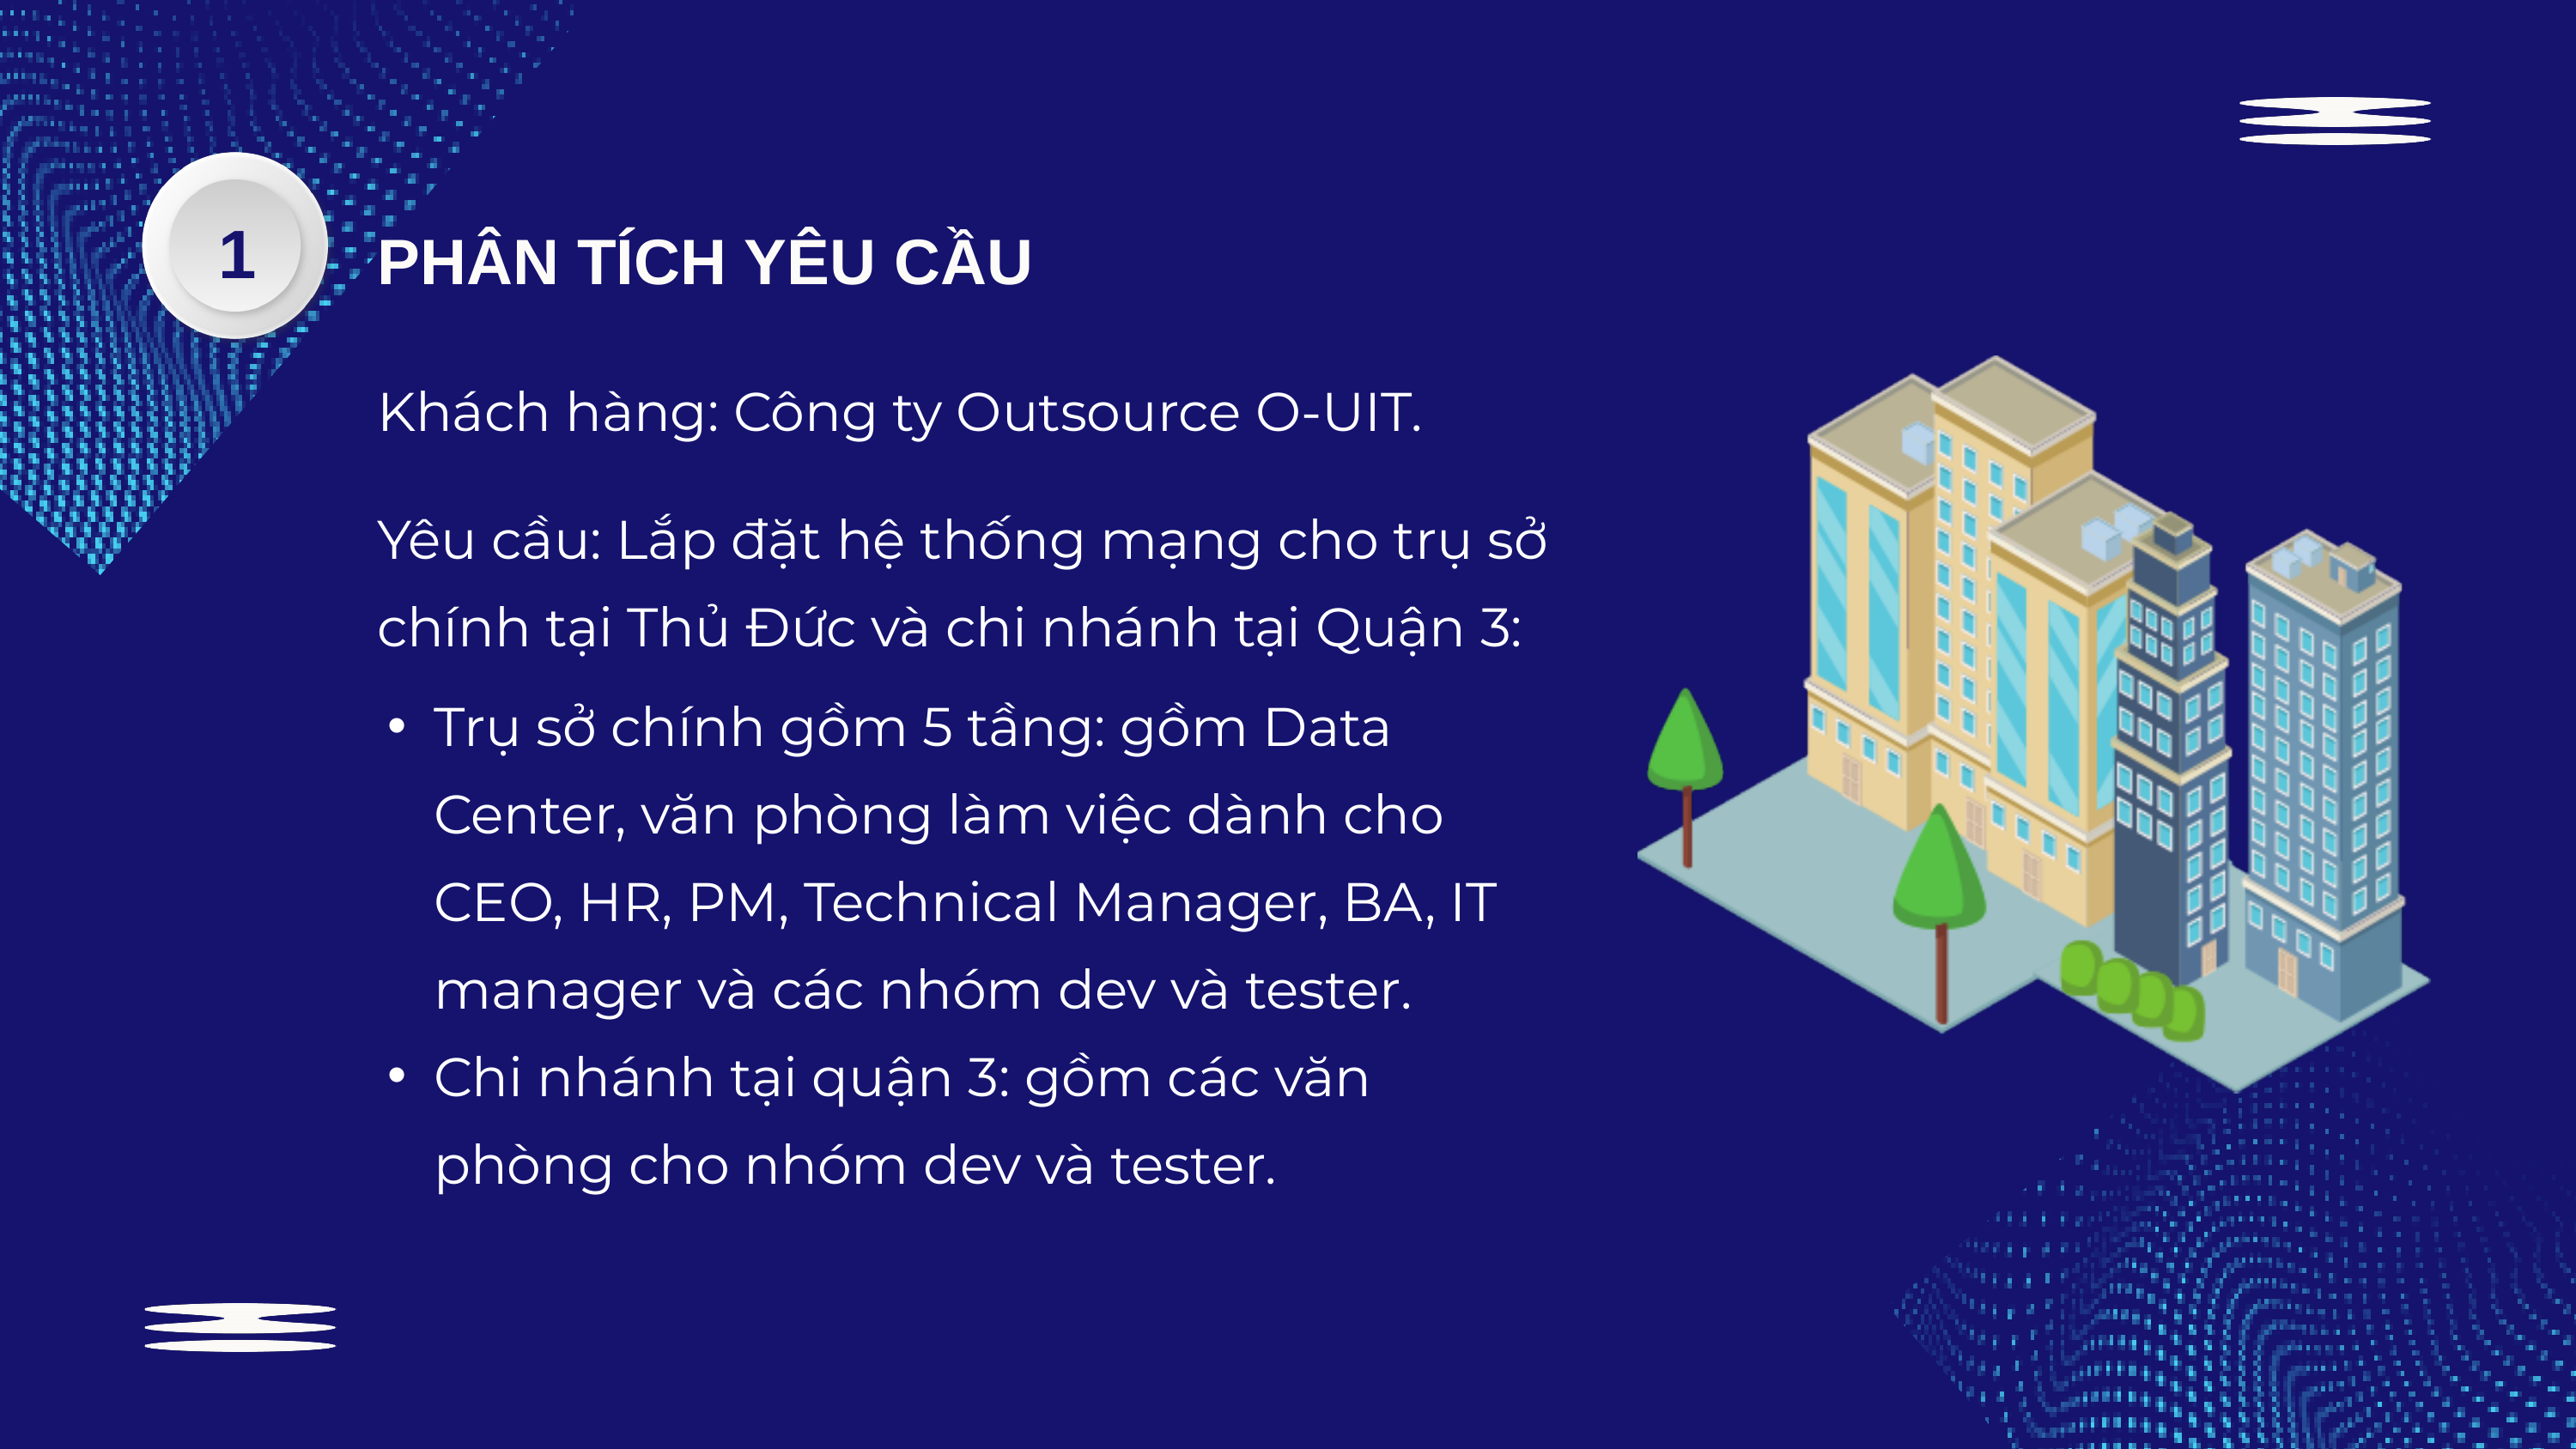

1
PHÂN TÍCH YÊU CẦU
Khách hàng: Công ty Outsource O-UIT.

Yêu cầu: Lắp đặt hệ thống mạng cho trụ sở chính tại Thủ Đức và chi nhánh tại Quận 3:
Trụ sở chính gồm 5 tầng: gồm Data Center, văn phòng làm việc dành cho CEO, HR, PM, Technical Manager, BA, IT manager và các nhóm dev và tester.
Chi nhánh tại quận 3: gồm các văn phòng cho nhóm dev và tester.